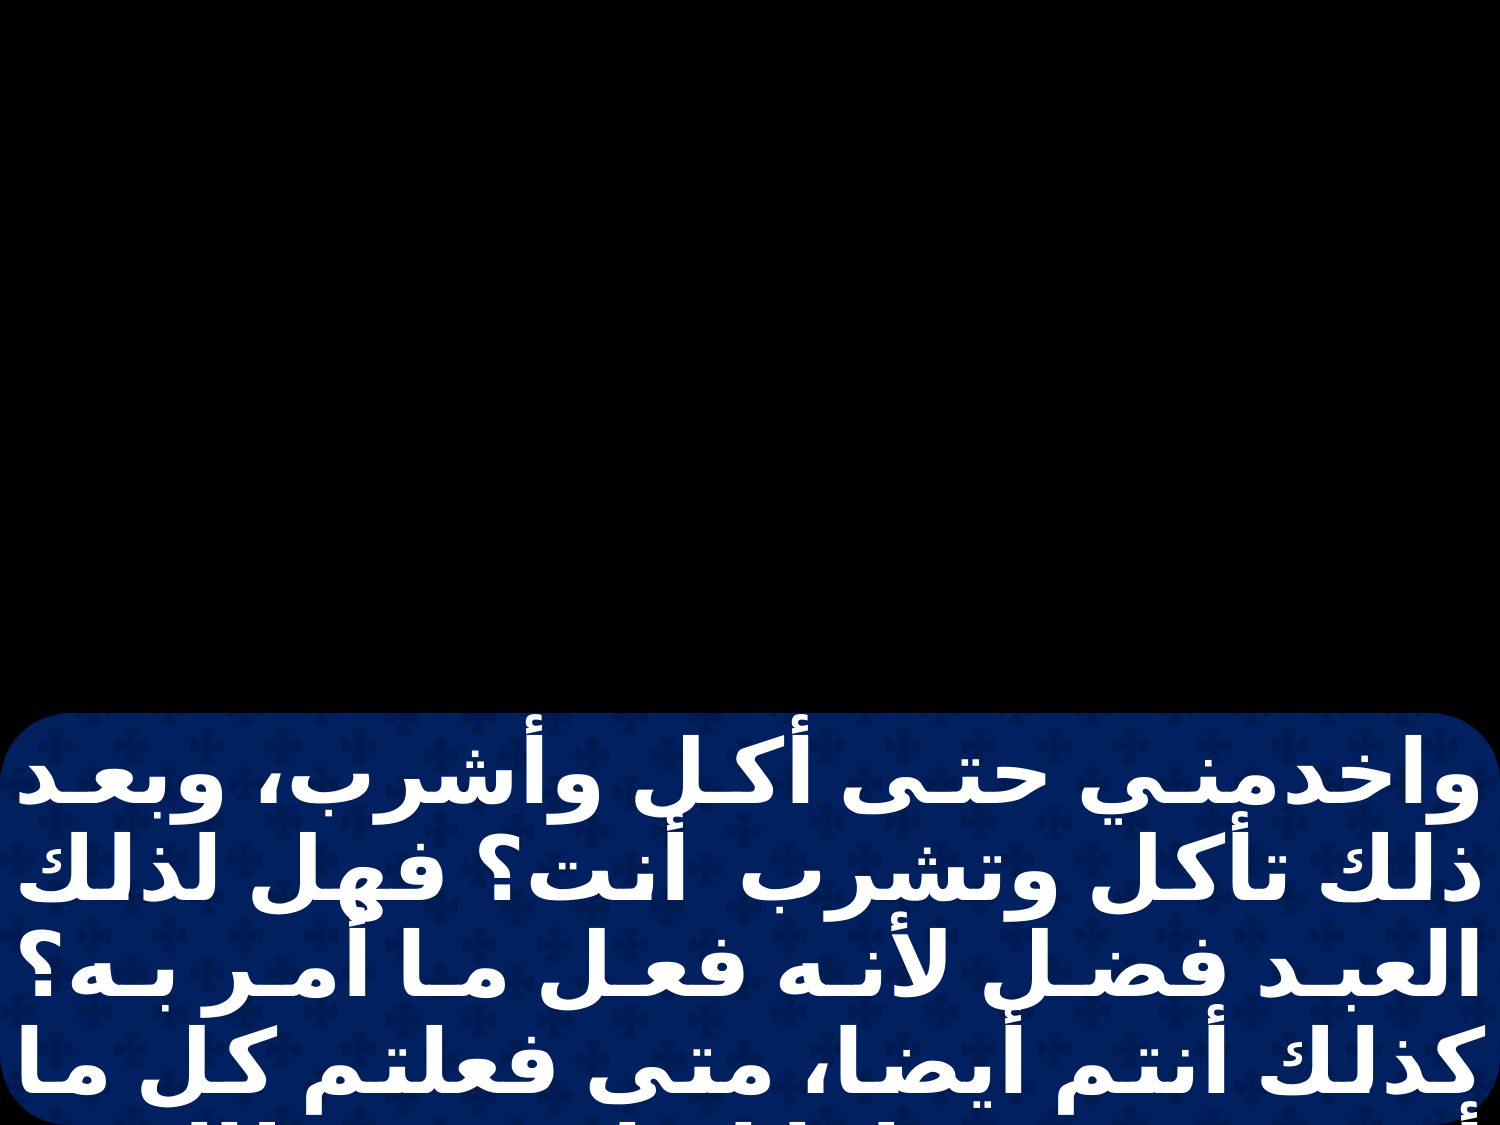

واخدمني حتى أكل وأشرب، وبعد ذلك تأكل وتشرب  أنت؟ فهل لذلك العبد فضل لأنه فعل ما أمر به؟ كذلك أنتم أيضا، متى فعلتم كل ما أمرتم به فقولوا إننا عبيد بطالون، وما علينا أن نعمله فقد صنعناه ".